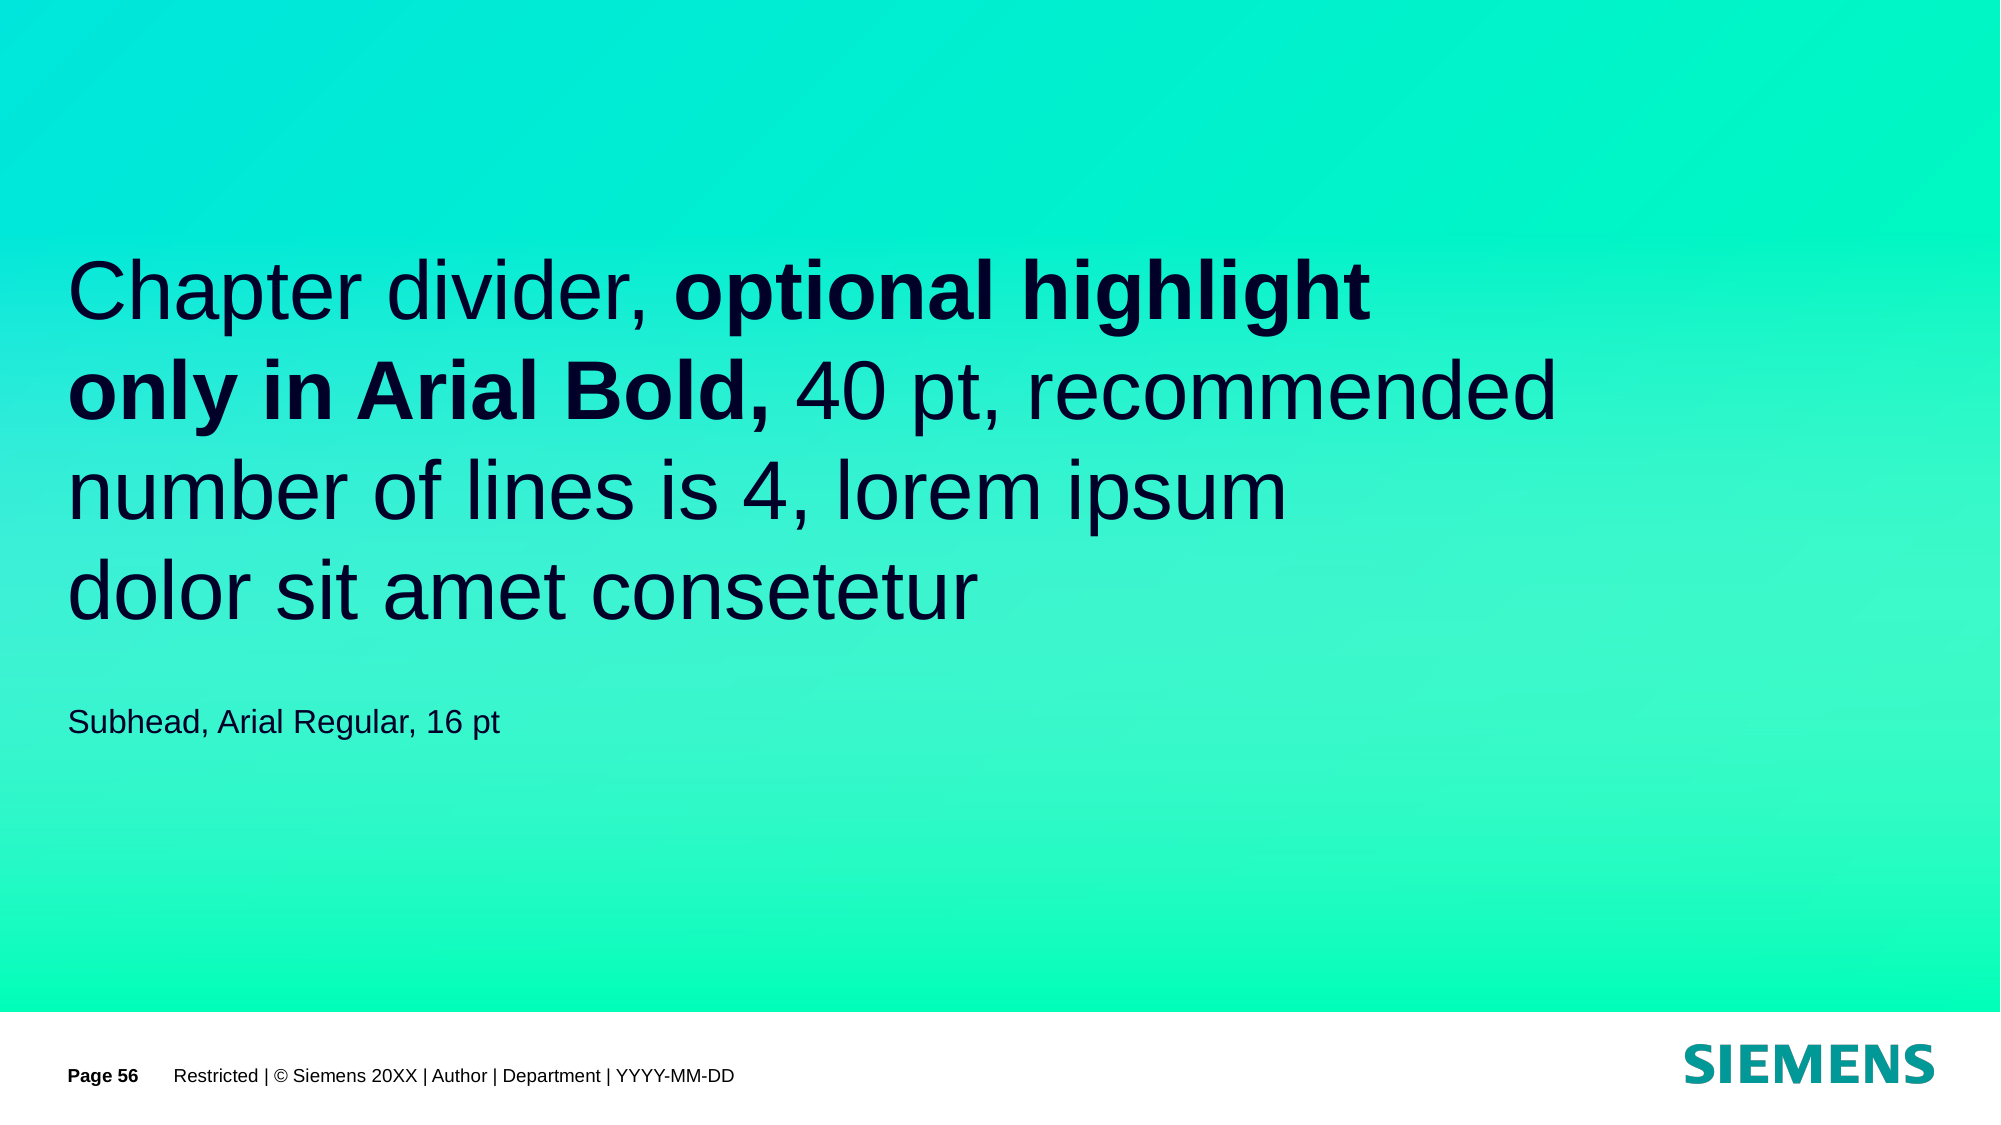

# Chapter divider, optional highlight only in Arial Bold, 40 pt, recommended number of lines is 4, lorem ipsum dolor sit amet consetetur
Subhead, Arial Regular, 16 pt
Page 56
Restricted | © Siemens 20XX | Author | Department | YYYY-MM-DD